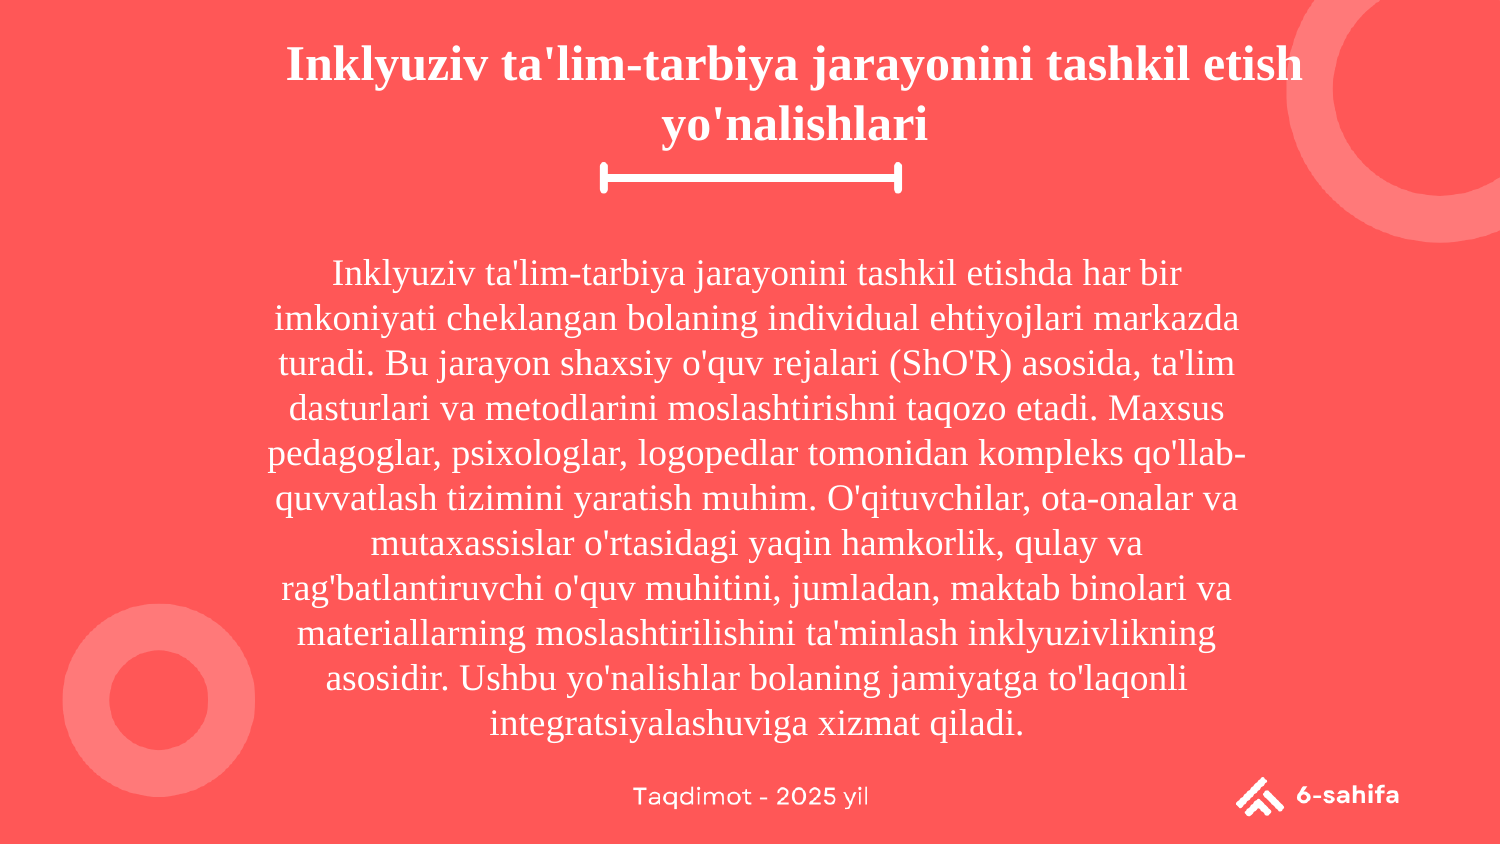

Inklyuziv ta'lim-tarbiya jarayonini tashkil etish yo'nalishlari
Inklyuziv ta'lim-tarbiya jarayonini tashkil etishda har bir imkoniyati cheklangan bolaning individual ehtiyojlari markazda turadi. Bu jarayon shaxsiy o'quv rejalari (ShO'R) asosida, ta'lim dasturlari va metodlarini moslashtirishni taqozo etadi. Maxsus pedagoglar, psixologlar, logopedlar tomonidan kompleks qo'llab-quvvatlash tizimini yaratish muhim. O'qituvchilar, ota-onalar va mutaxassislar o'rtasidagi yaqin hamkorlik, qulay va rag'batlantiruvchi o'quv muhitini, jumladan, maktab binolari va materiallarning moslashtirilishini ta'minlash inklyuzivlikning asosidir. Ushbu yo'nalishlar bolaning jamiyatga to'laqonli integratsiyalashuviga xizmat qiladi.